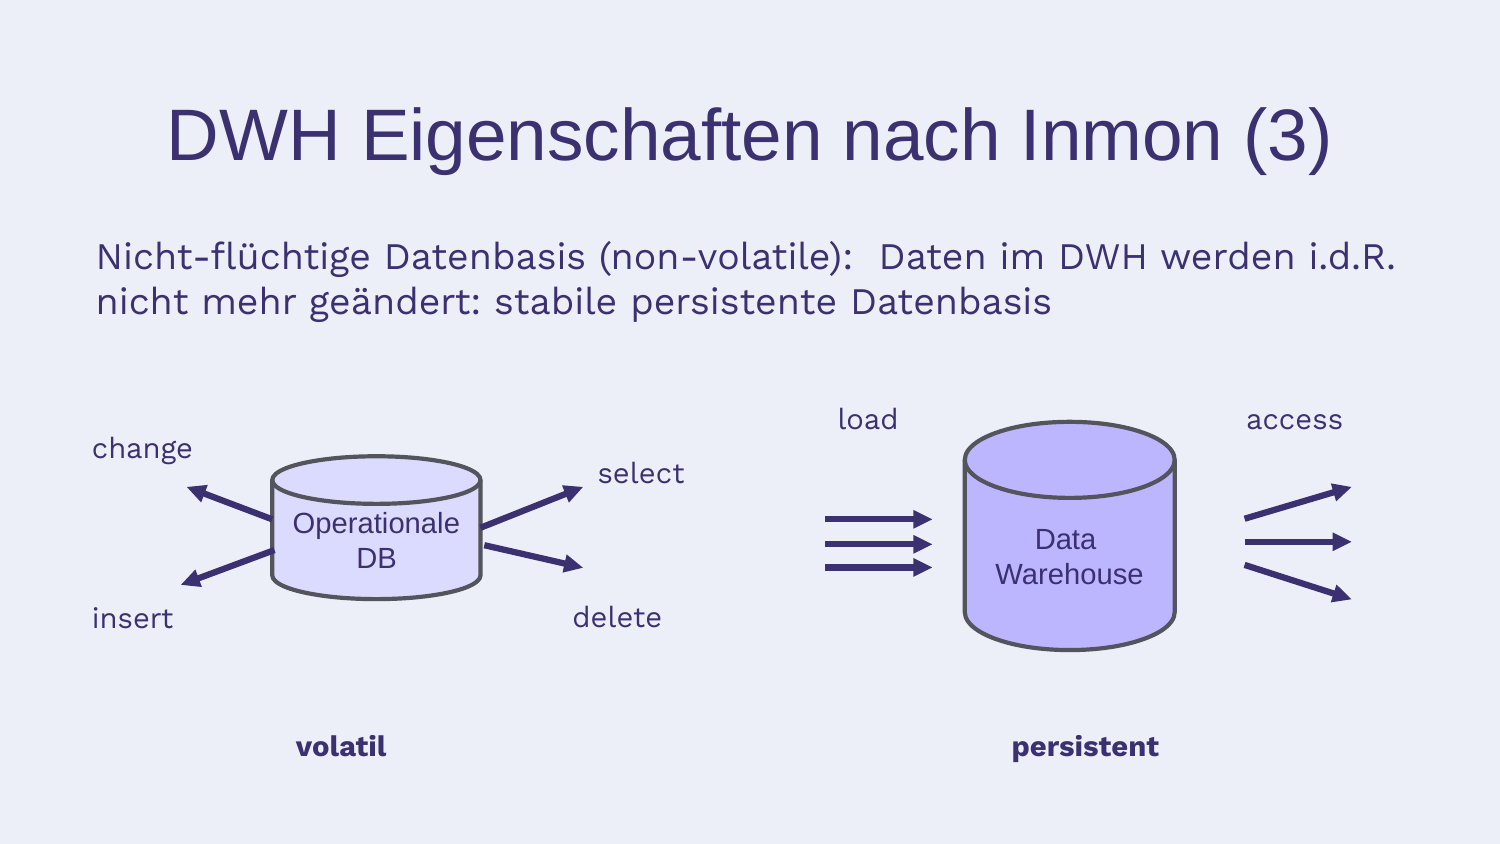

# DWH Eigenschaften nach Inmon (3)
Nicht-flüchtige Datenbasis (non-volatile):  Daten im DWH werden i.d.R. nicht mehr geändert: stabile persistente Datenbasis
load
access
change
Data
Warehouse
select
Operationale
DB
delete
insert
volatil
persistent